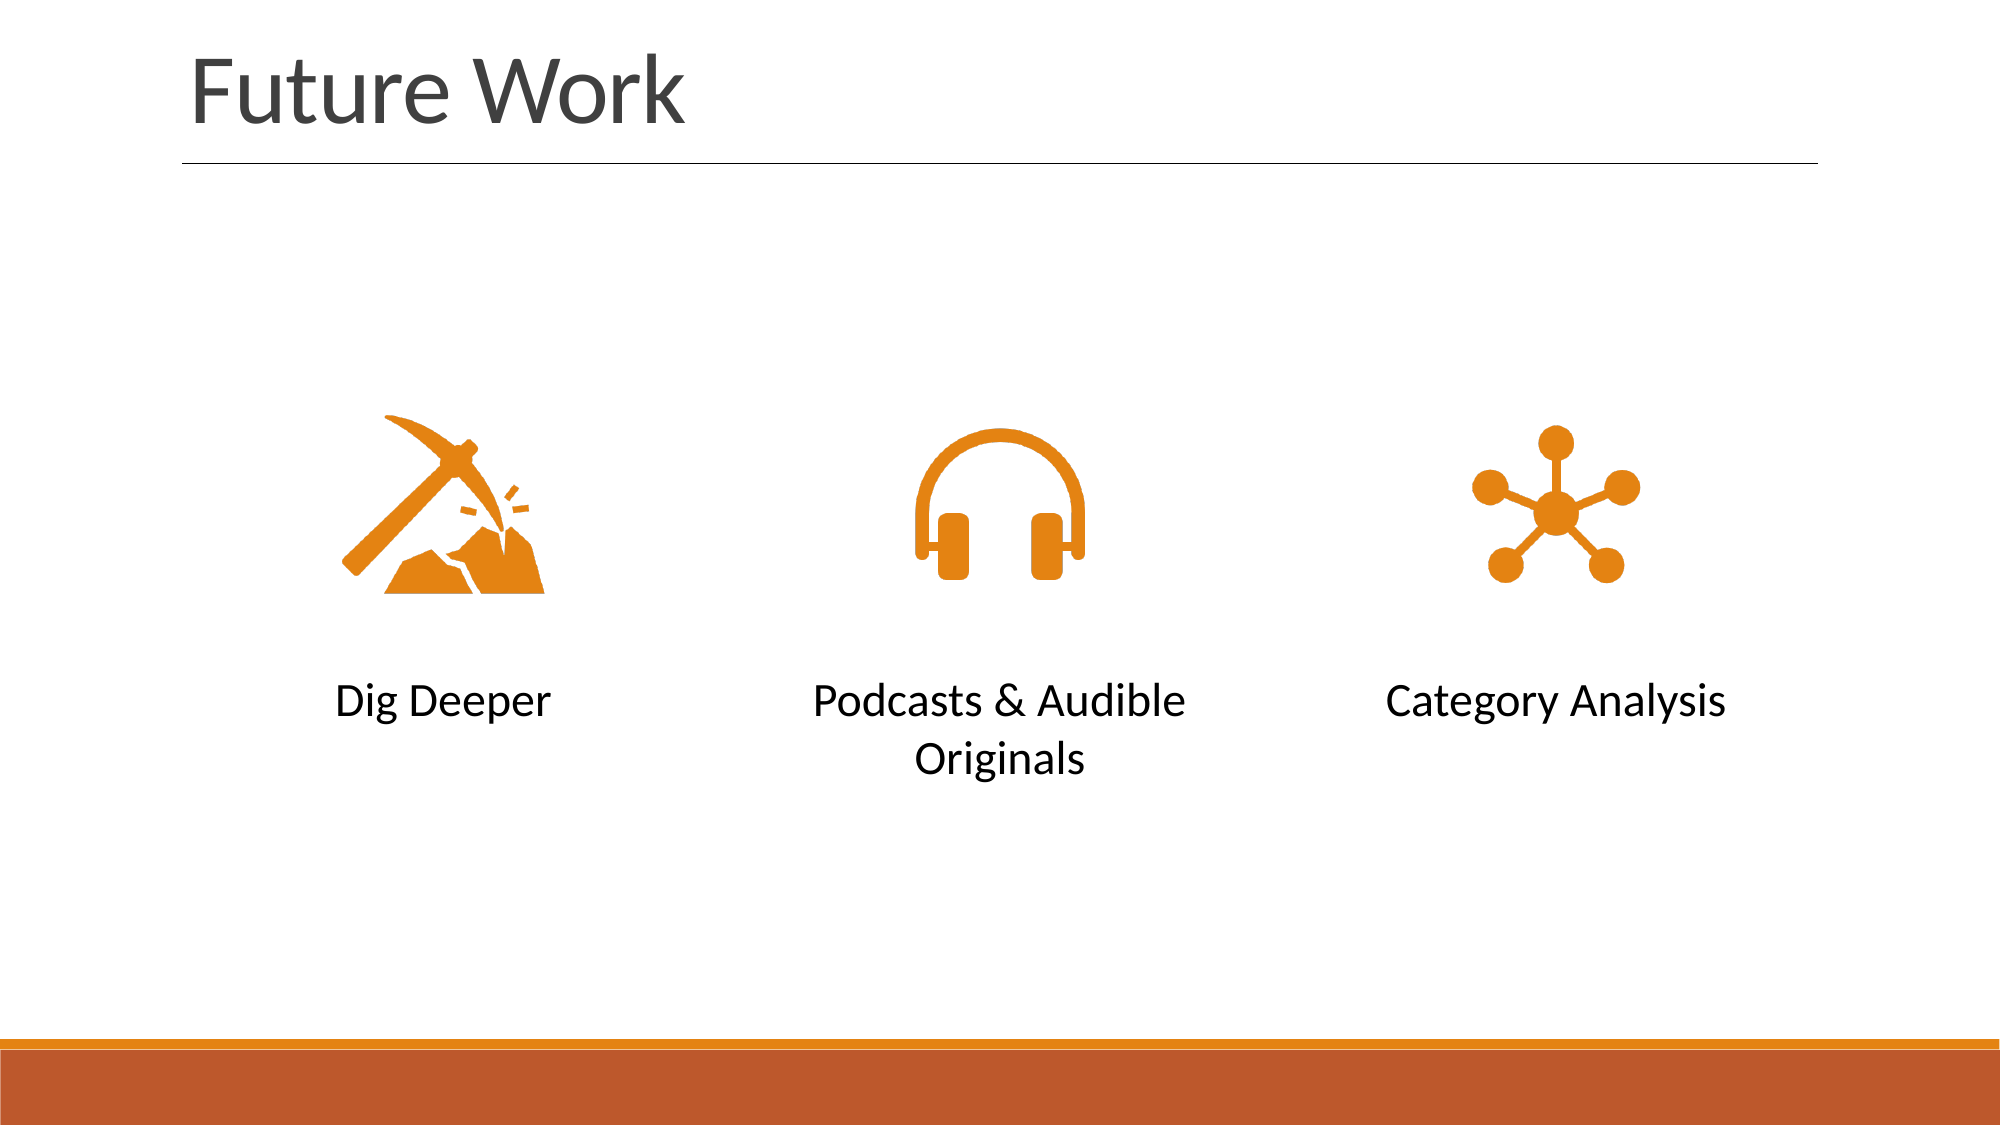

Future Work
Dig Deeper
Podcasts & Audible Originals
Category Analysis